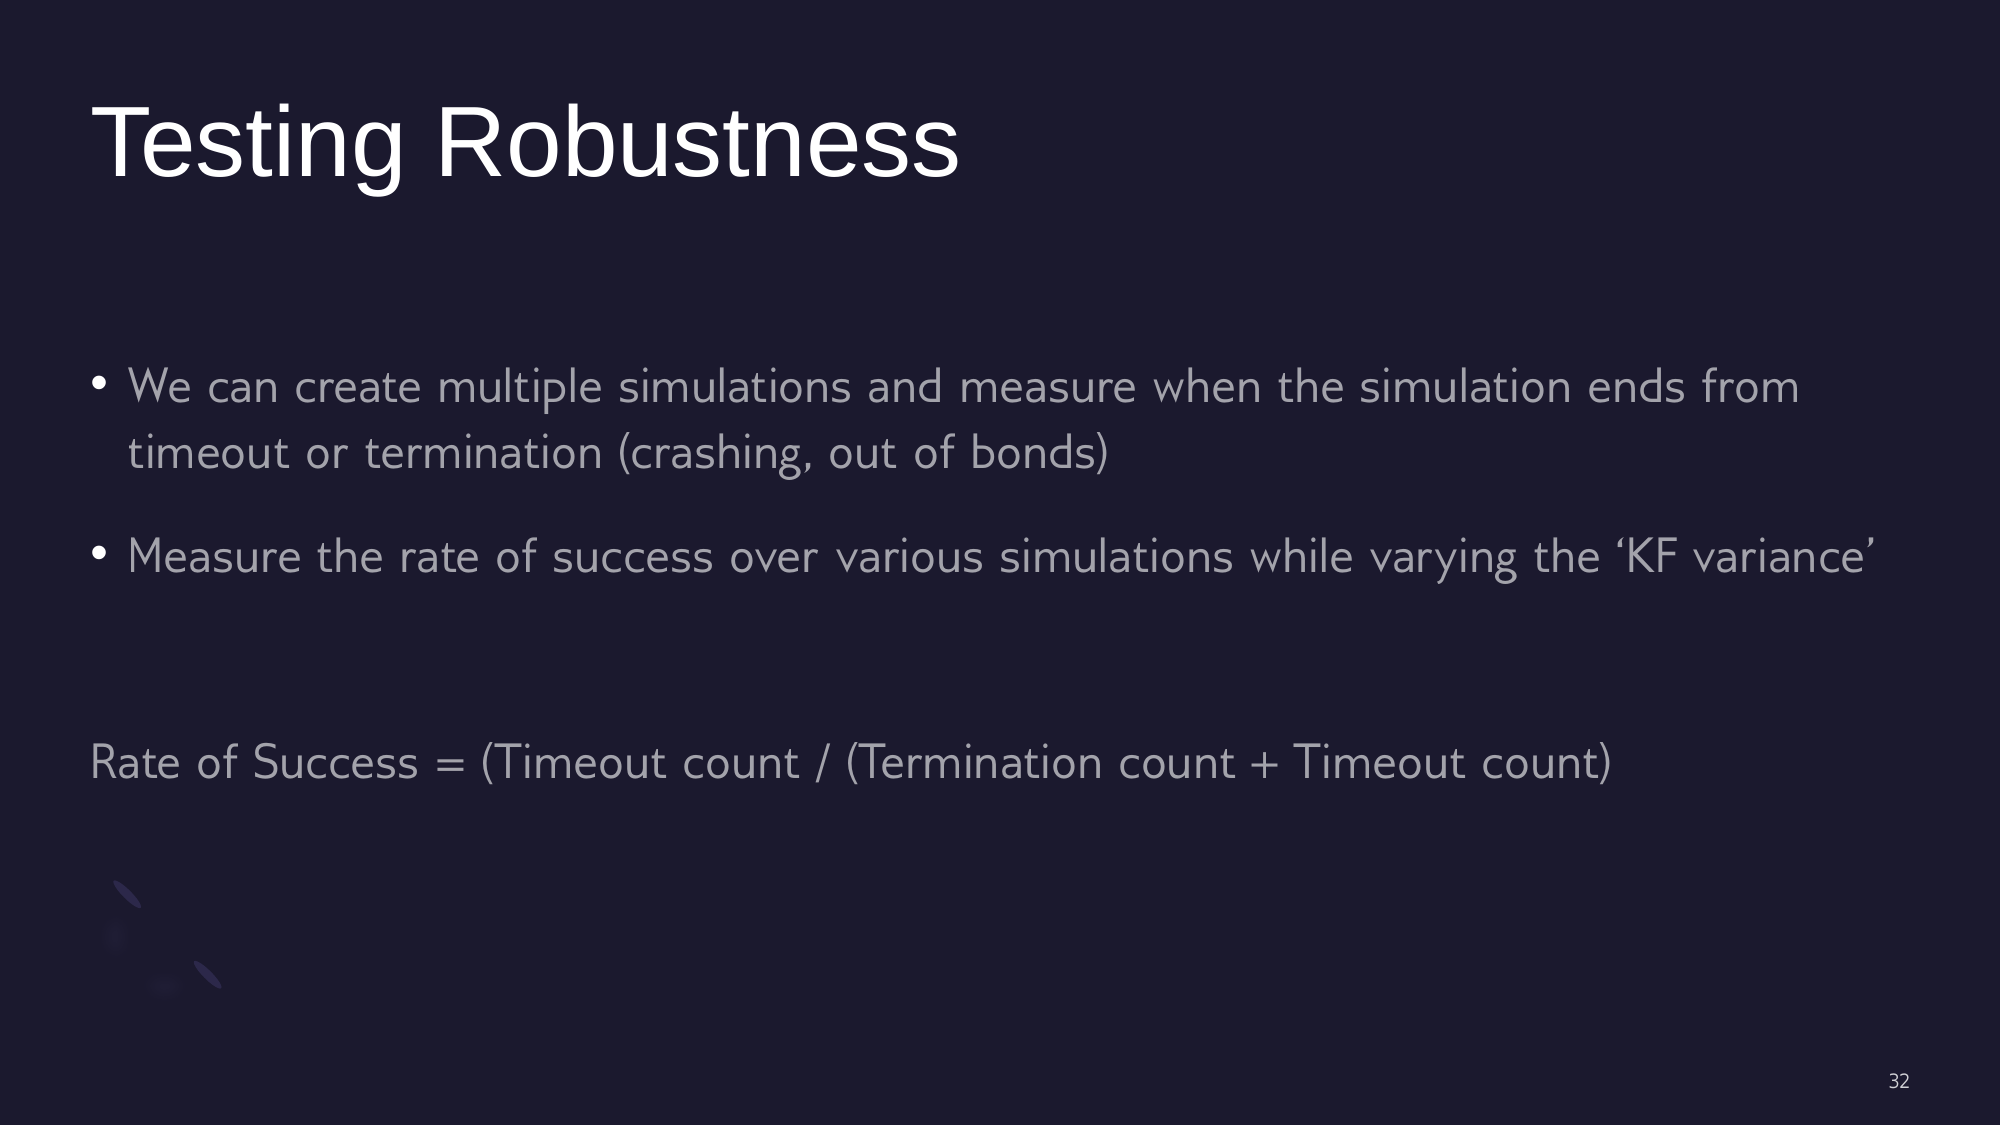

# Testing Robustness
We can create multiple simulations and measure when the simulation ends from timeout or termination (crashing, out of bonds)
Measure the rate of success over various simulations while varying the ‘KF variance’

Rate of Success = (Timeout count / (Termination count + Timeout count)
32